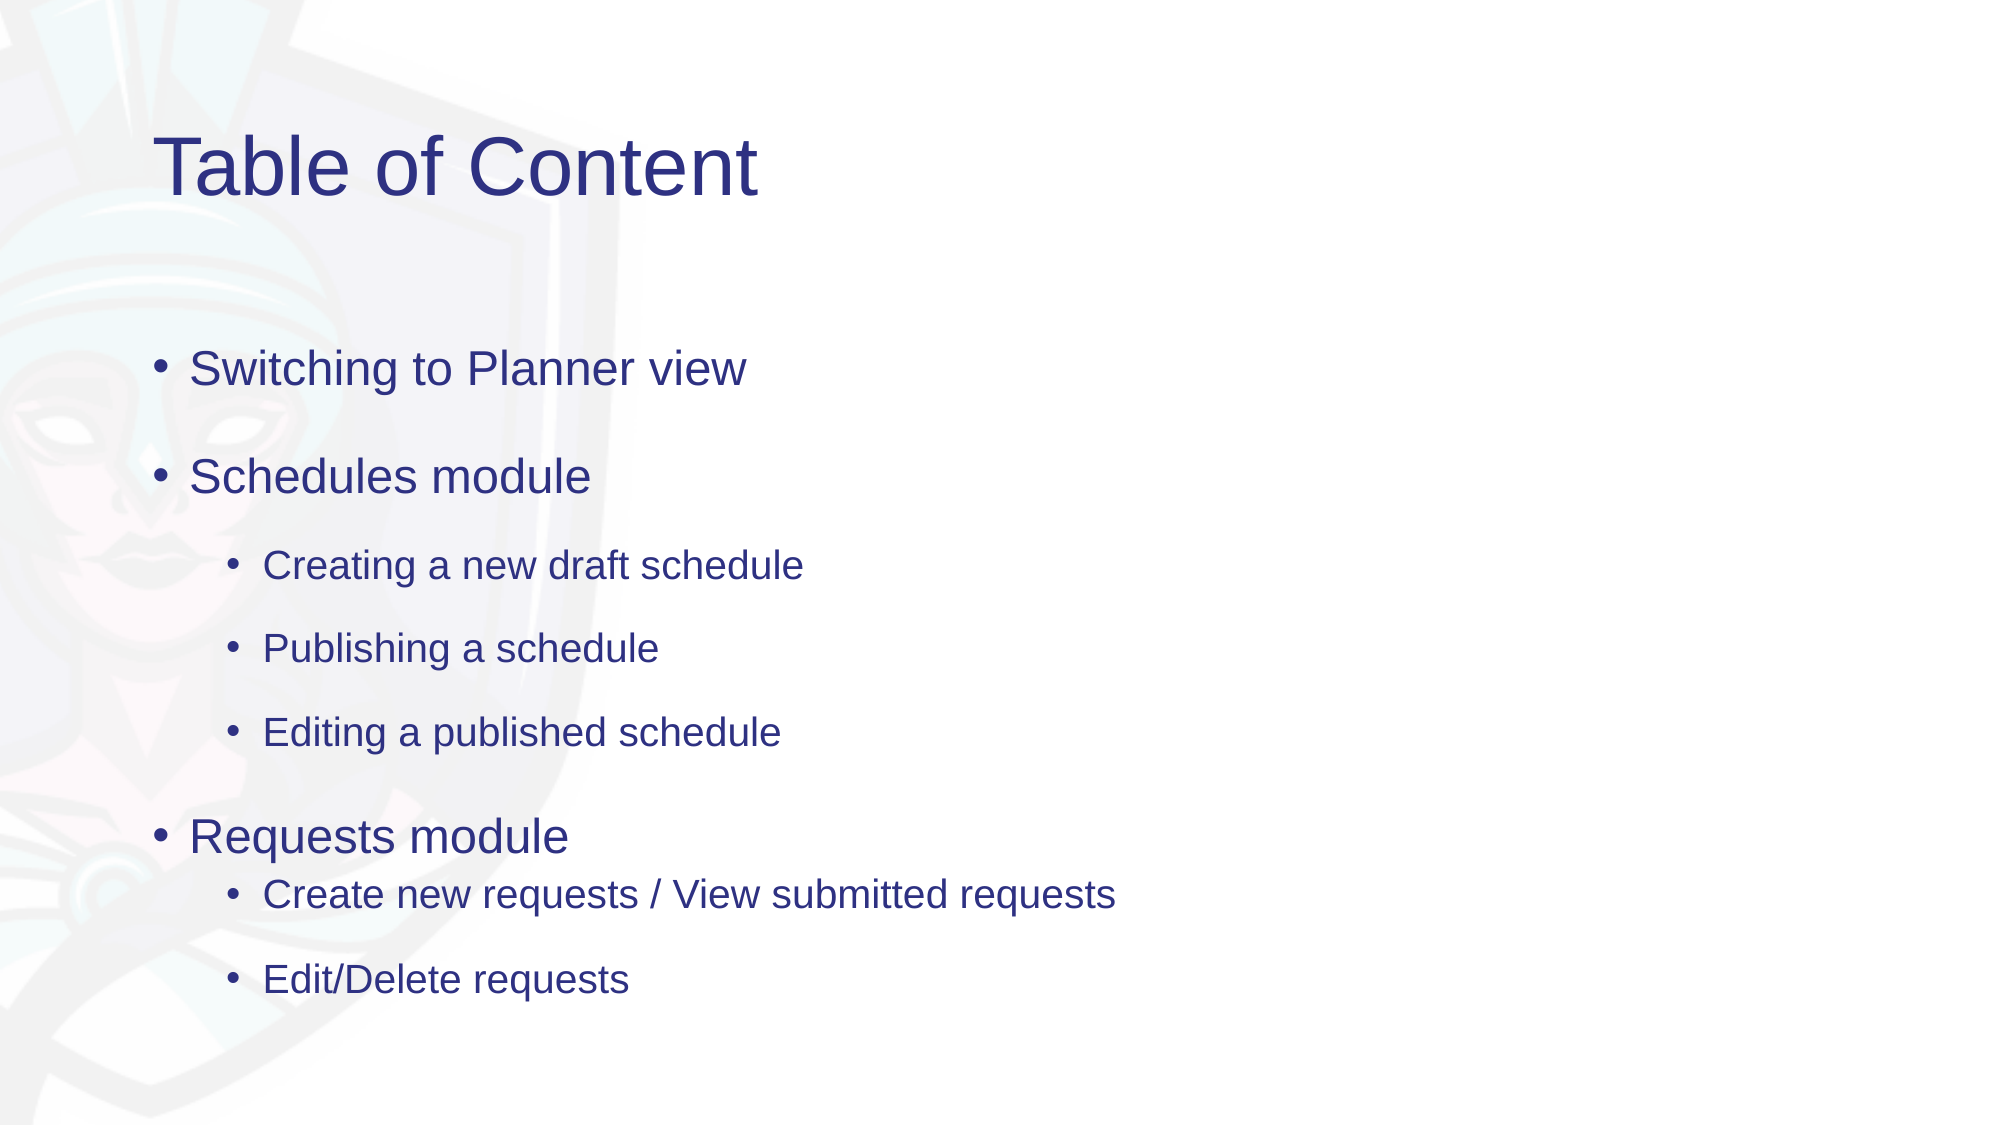

# Table of Content
Switching to Planner view
Schedules module
Creating a new draft schedule
Publishing a schedule
Editing a published schedule
Requests module
Create new requests / View submitted requests
Edit/Delete requests